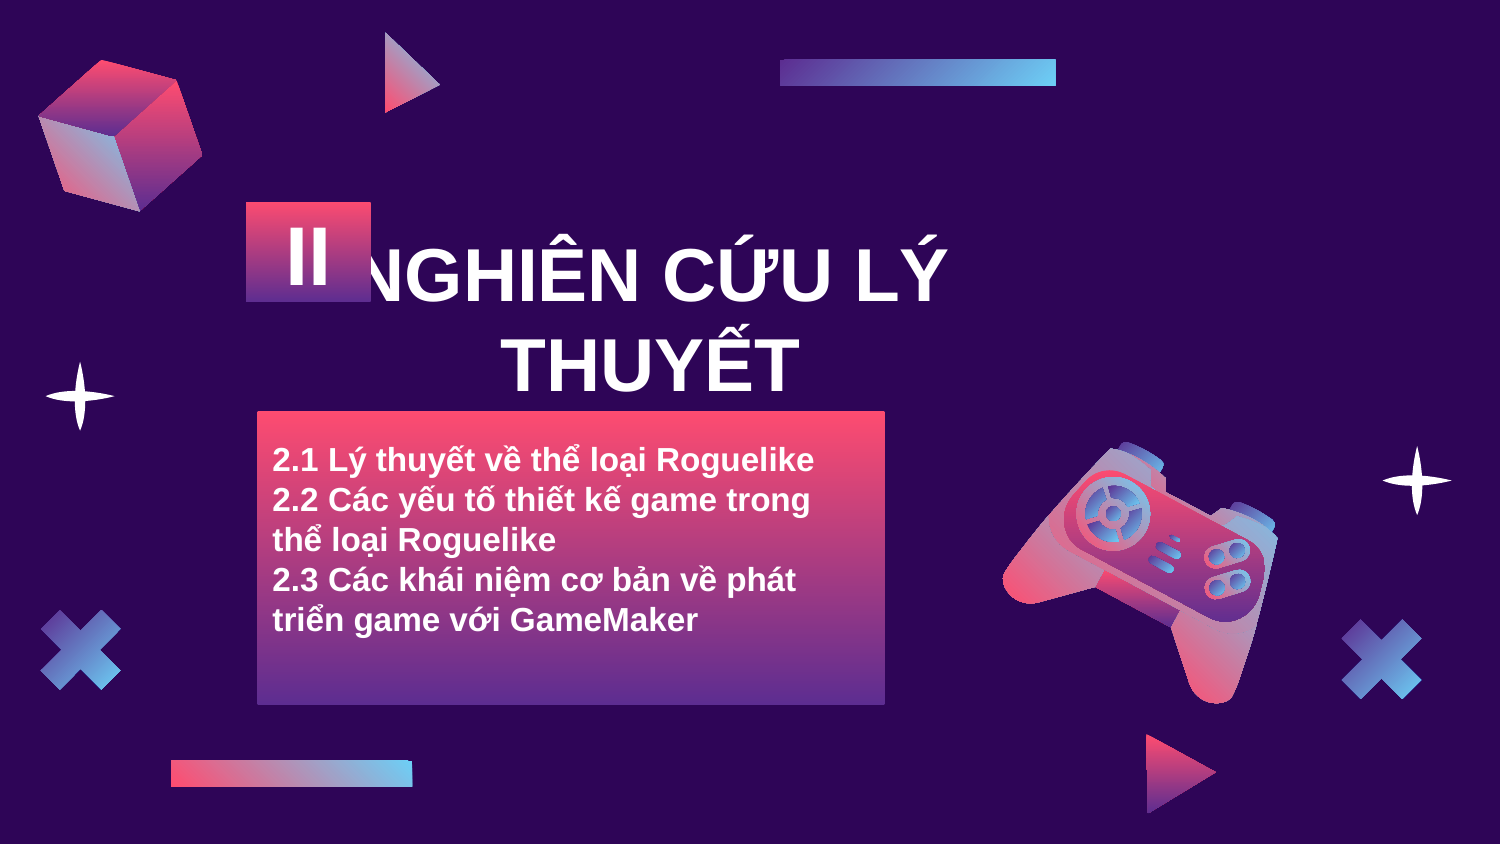

II
NGHIÊN CỨU LÝ THUYẾT
2.1 Lý thuyết về thể loại Roguelike
2.2 Các yếu tố thiết kế game trong thể loại Roguelike
2.3 Các khái niệm cơ bản về phát triển game với GameMaker